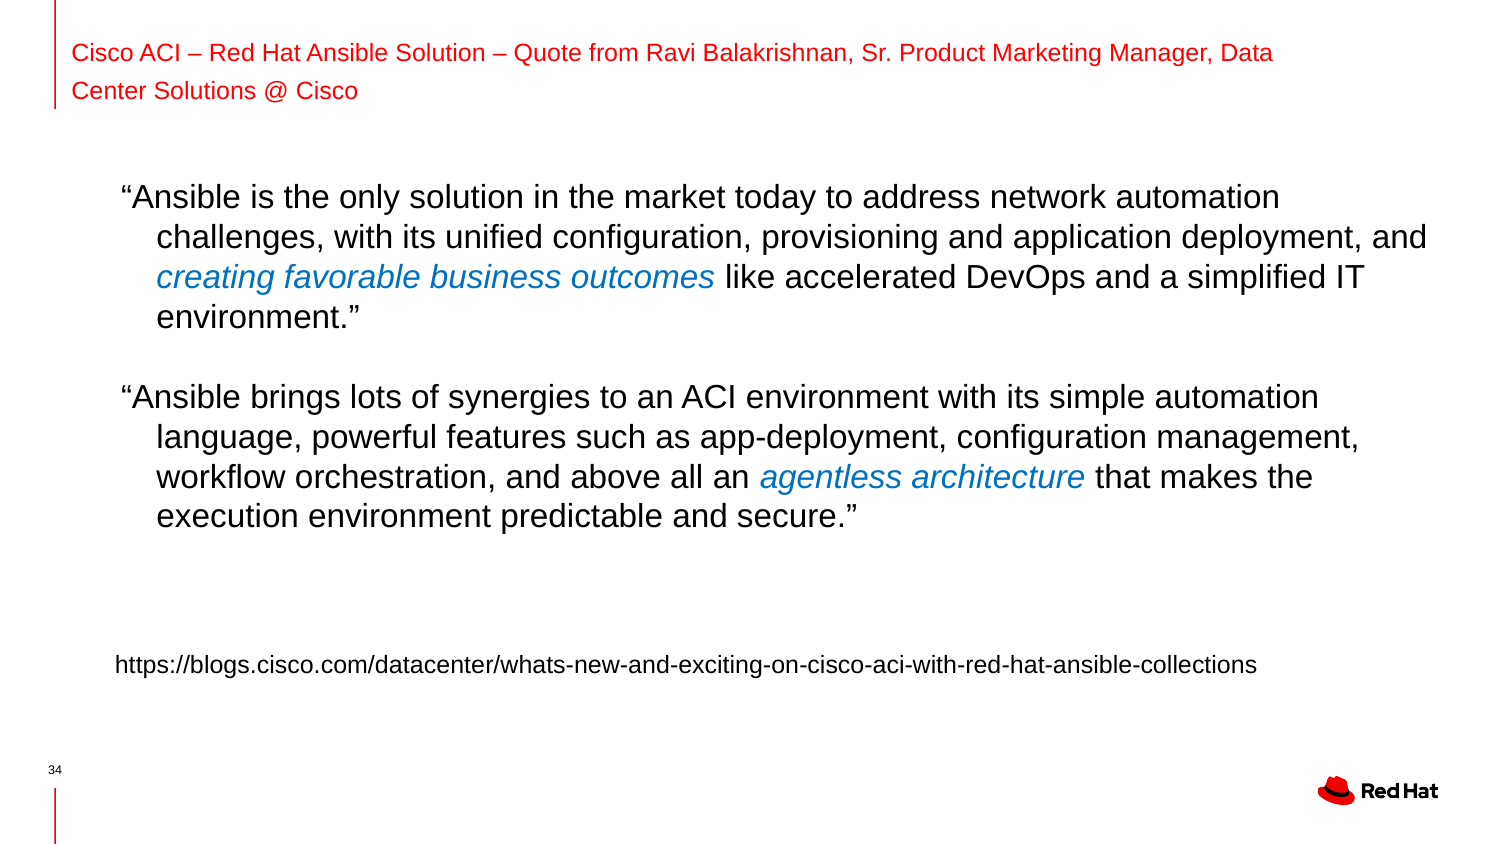

# Cisco ACI – Red Hat Ansible Solution – Quote from Ravi Balakrishnan, Sr. Product Marketing Manager, Data Center Solutions @ Cisco
“Ansible is the only solution in the market today to address network automation challenges, with its unified configuration, provisioning and application deployment, and creating favorable business outcomes like accelerated DevOps and a simplified IT environment.”

“Ansible brings lots of synergies to an ACI environment with its simple automation language, powerful features such as app-deployment, configuration management, workflow orchestration, and above all an agentless architecture that makes the execution environment predictable and secure.”

https://blogs.cisco.com/datacenter/whats-new-and-exciting-on-cisco-aci-with-red-hat-ansible-collections
34